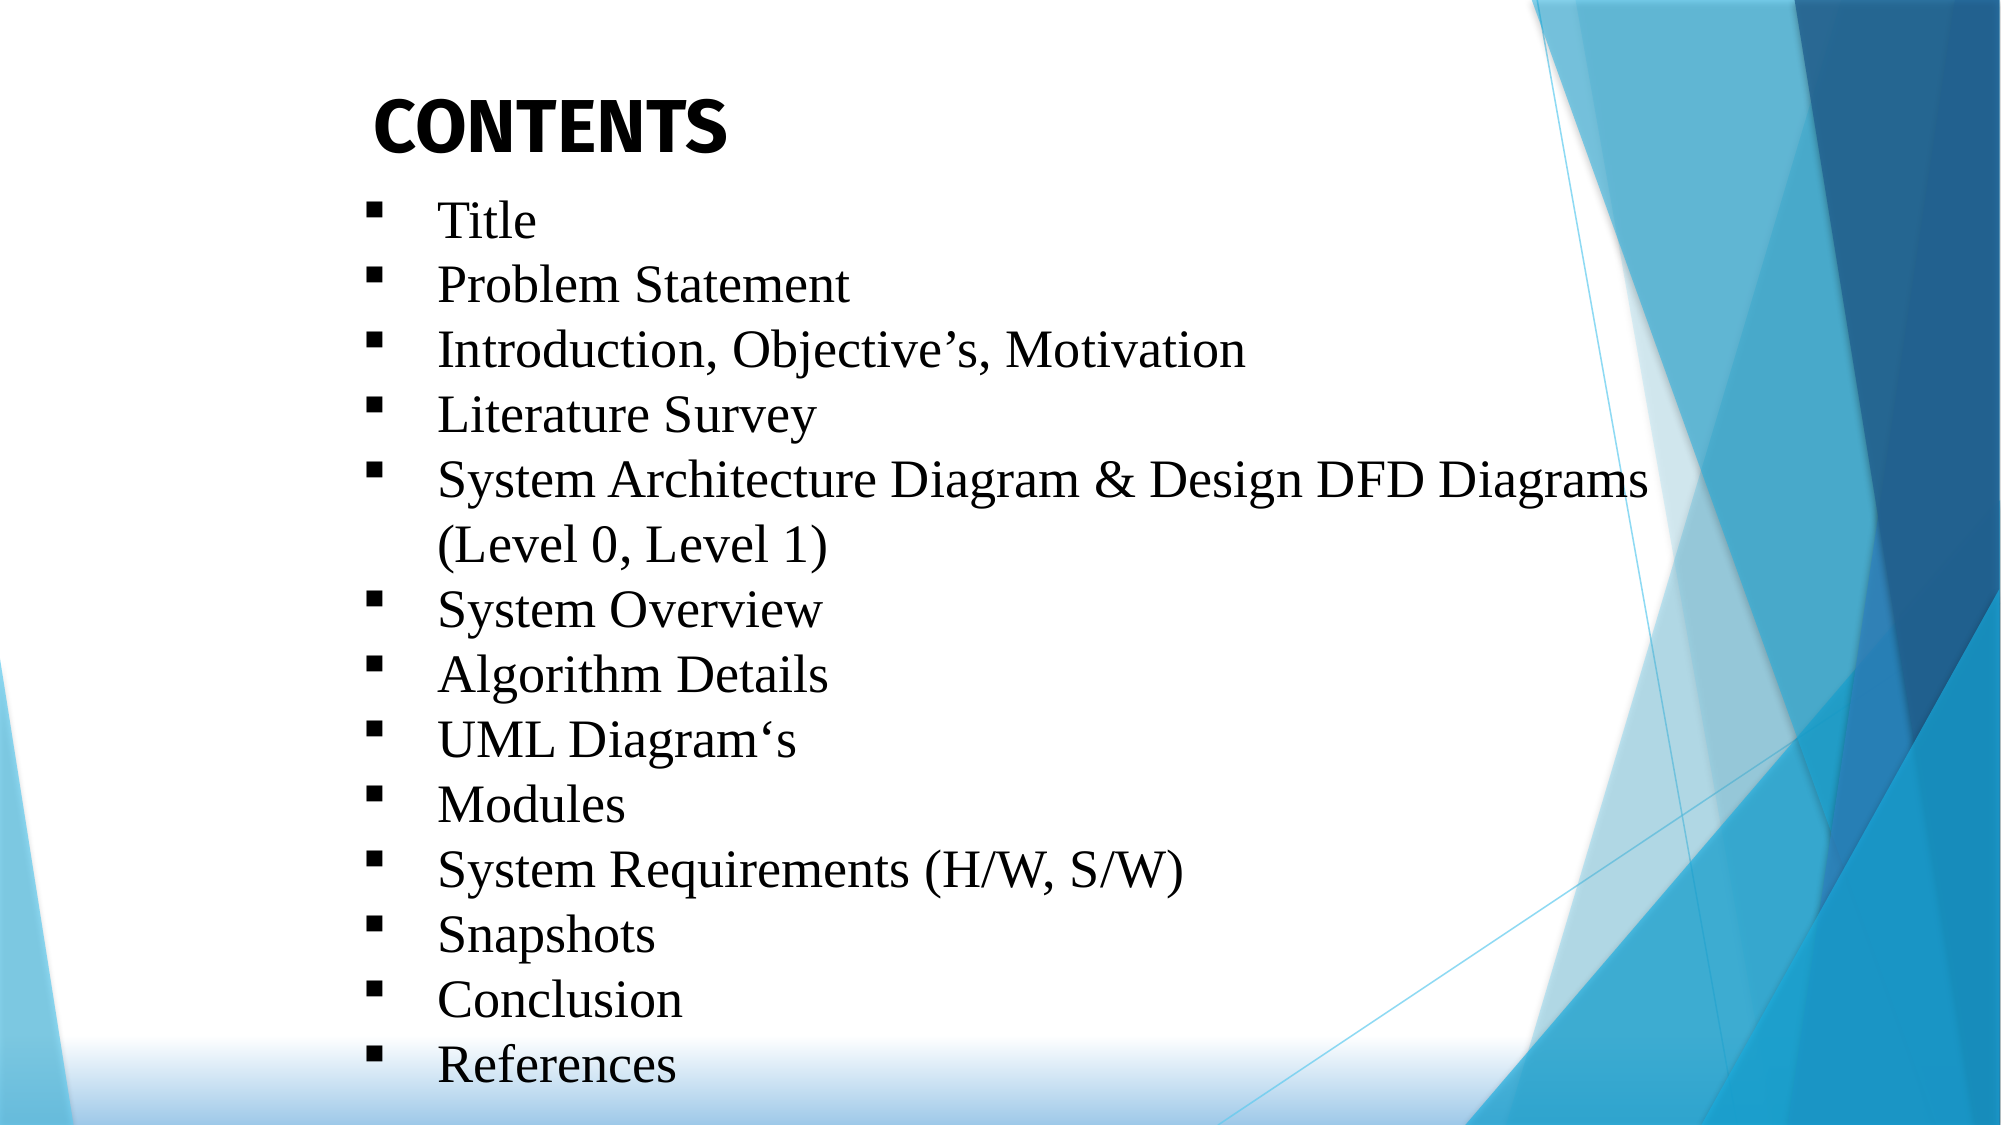

CONTENTS
Title
Problem Statement
Introduction, Objective’s, Motivation
Literature Survey
System Architecture Diagram & Design DFD Diagrams (Level 0, Level 1)
System Overview
Algorithm Details
UML Diagram‘s
Modules
System Requirements (H/W, S/W)
Snapshots
Conclusion
References